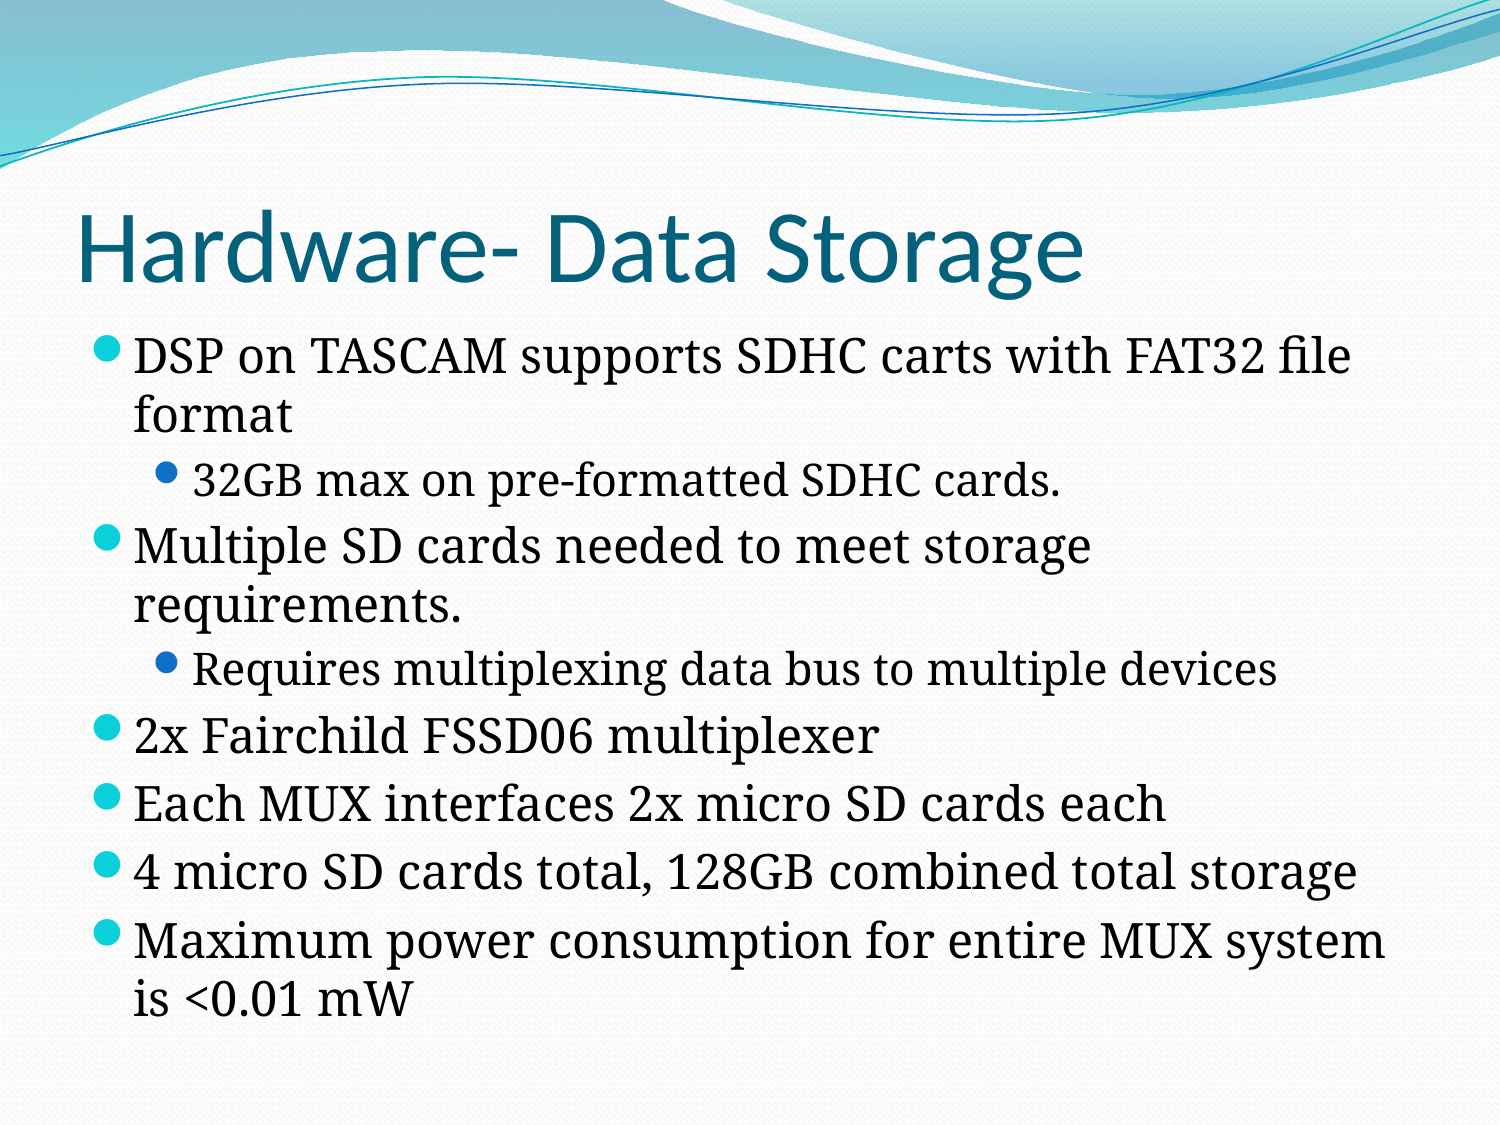

# Hardware- Data Storage
DSP on TASCAM supports SDHC carts with FAT32 file format
32GB max on pre-formatted SDHC cards.
Multiple SD cards needed to meet storage requirements.
Requires multiplexing data bus to multiple devices
2x Fairchild FSSD06 multiplexer
Each MUX interfaces 2x micro SD cards each
4 micro SD cards total, 128GB combined total storage
Maximum power consumption for entire MUX system is <0.01 mW